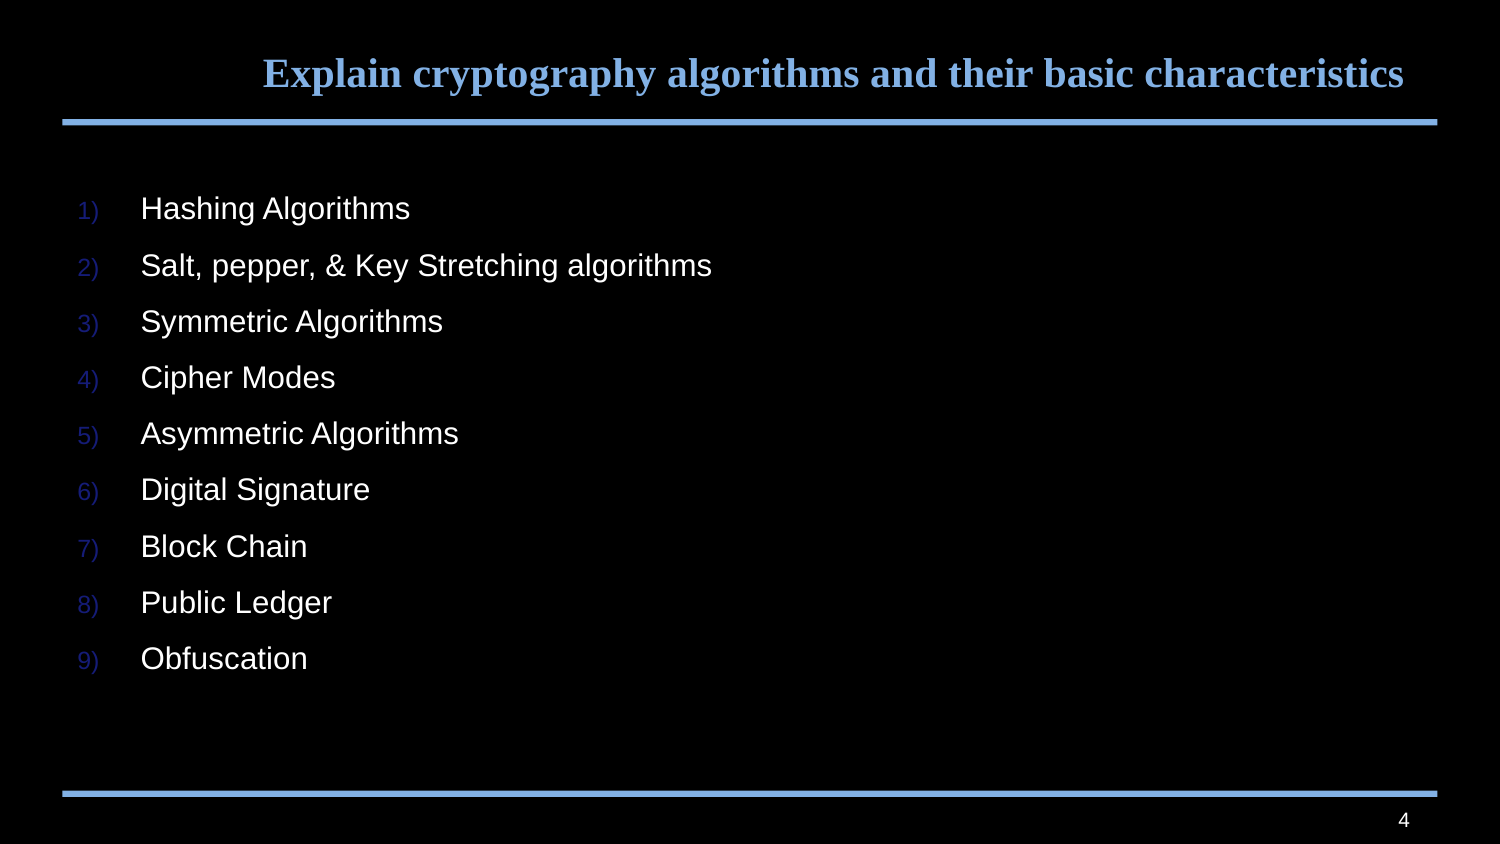

# Explain cryptography algorithms and their basic characteristics
Hashing Algorithms
Salt, pepper, & Key Stretching algorithms
Symmetric Algorithms
Cipher Modes
Asymmetric Algorithms
Digital Signature
Block Chain
Public Ledger
Obfuscation

4
4